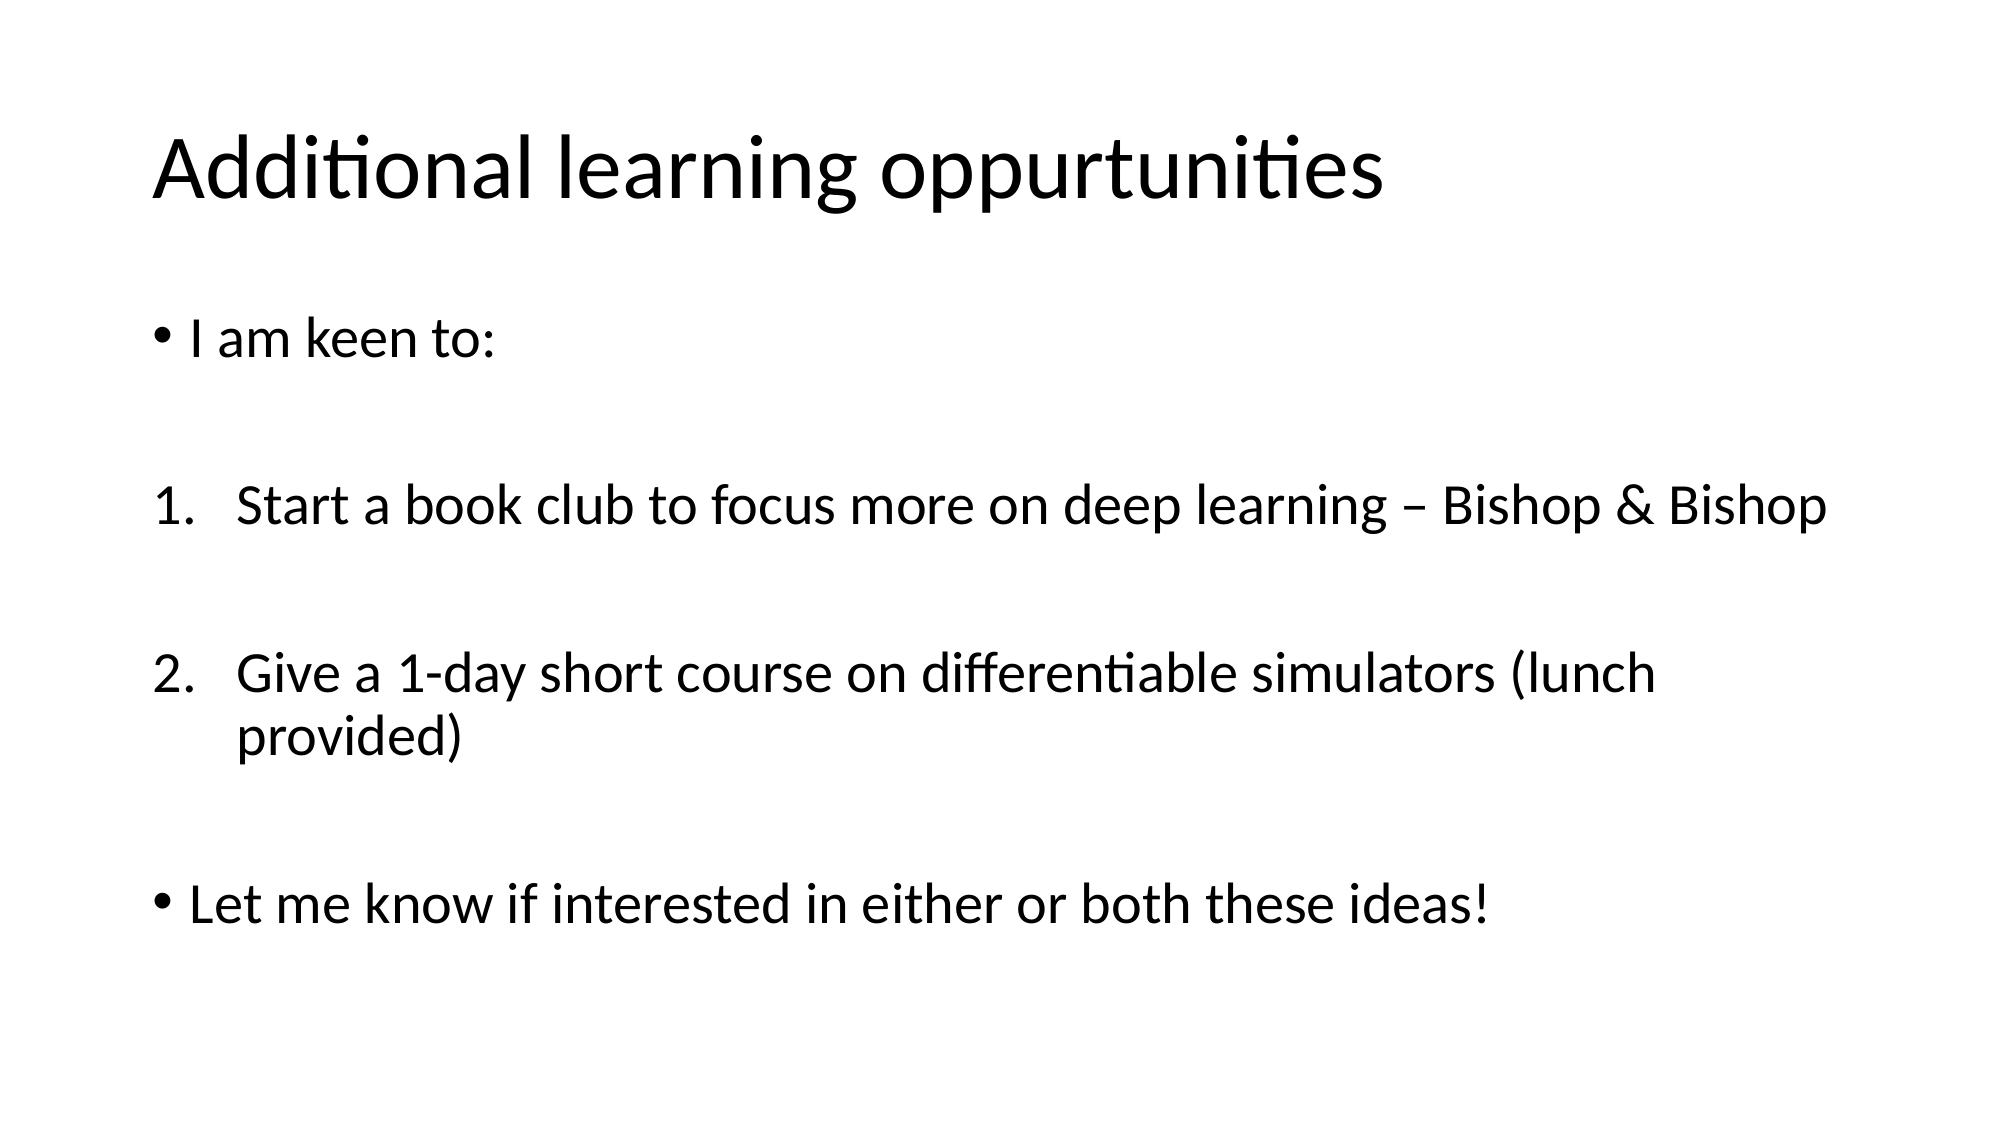

# Additional learning oppurtunities
I am keen to:

Start a book club to focus more on deep learning – Bishop & Bishop

Give a 1-day short course on differentiable simulators (lunch provided)

Let me know if interested in either or both these ideas!